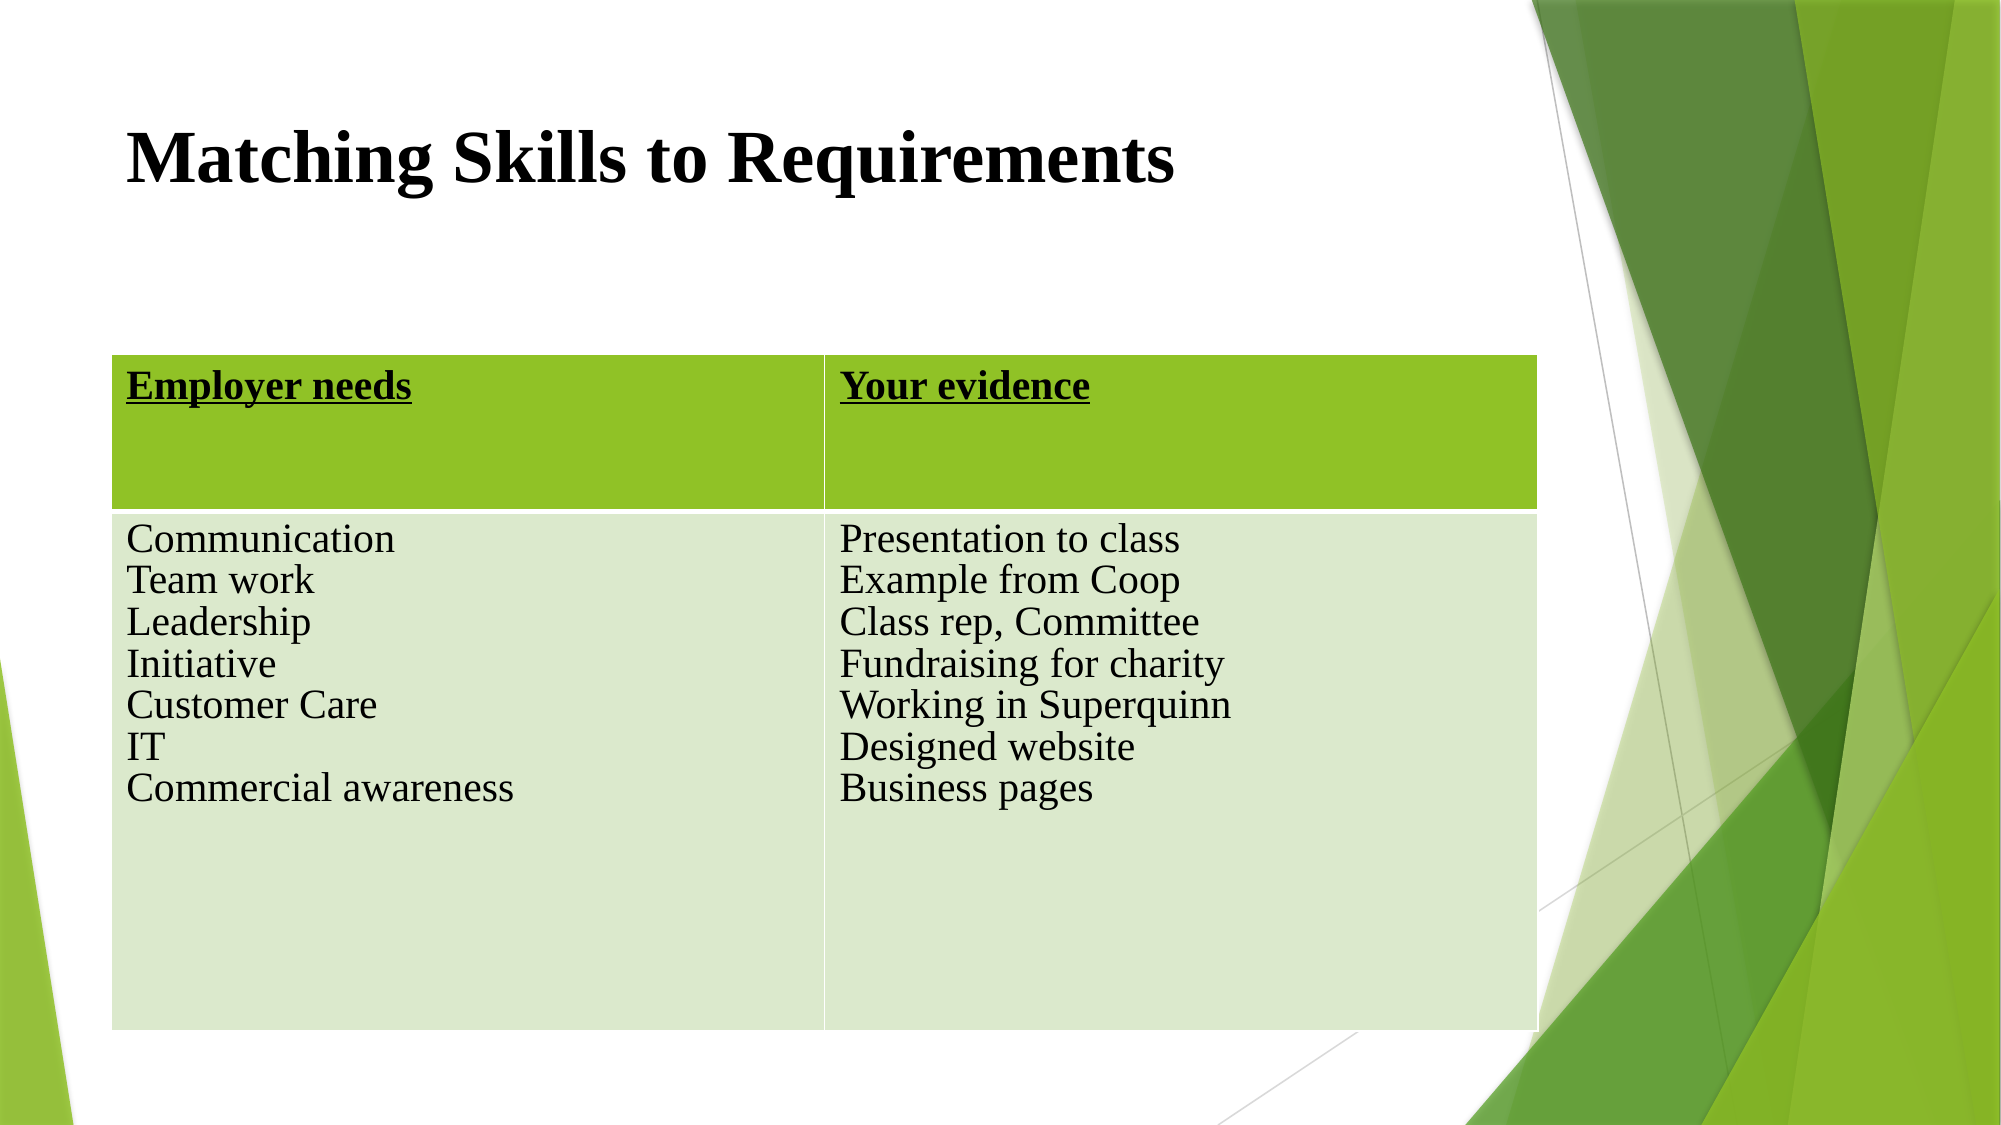

# Matching Skills to Requirements
| Employer needs | Your evidence |
| --- | --- |
| Communication Team work Leadership Initiative Customer Care IT Commercial awareness | Presentation to class Example from Coop Class rep, Committee Fundraising for charity Working in Superquinn Designed website Business pages |